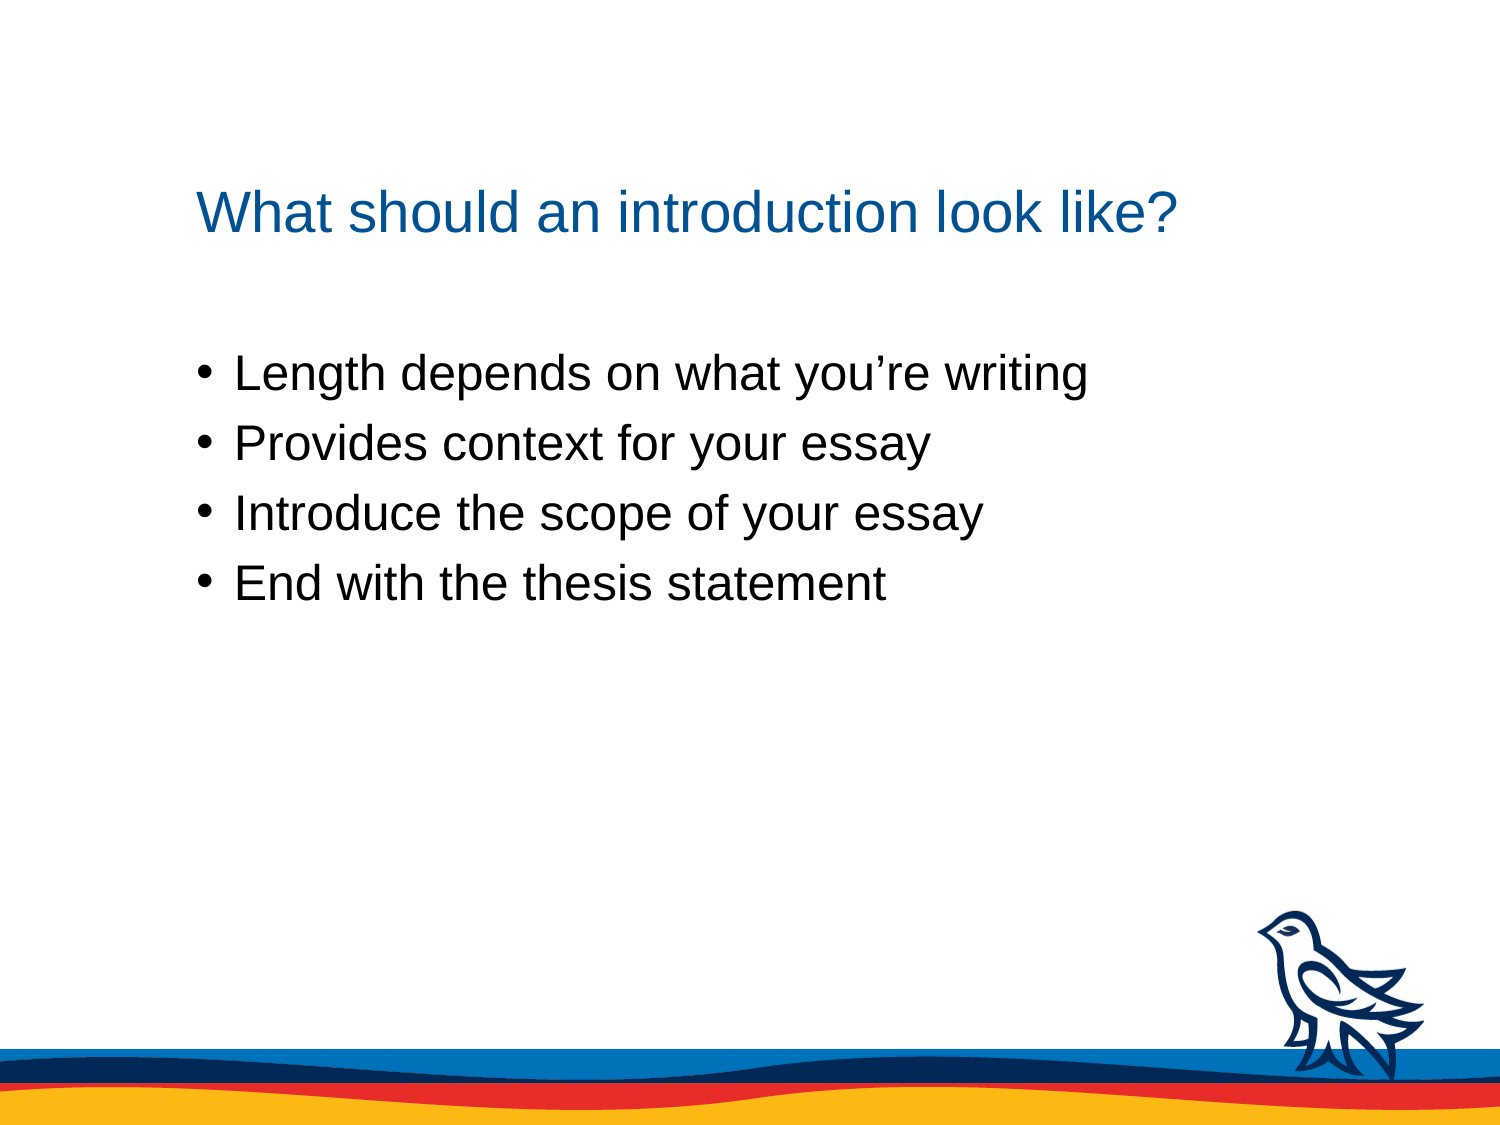

# What should an introduction look like?
 Length depends on what you’re writing
 Provides context for your essay
 Introduce the scope of your essay
 End with the thesis statement